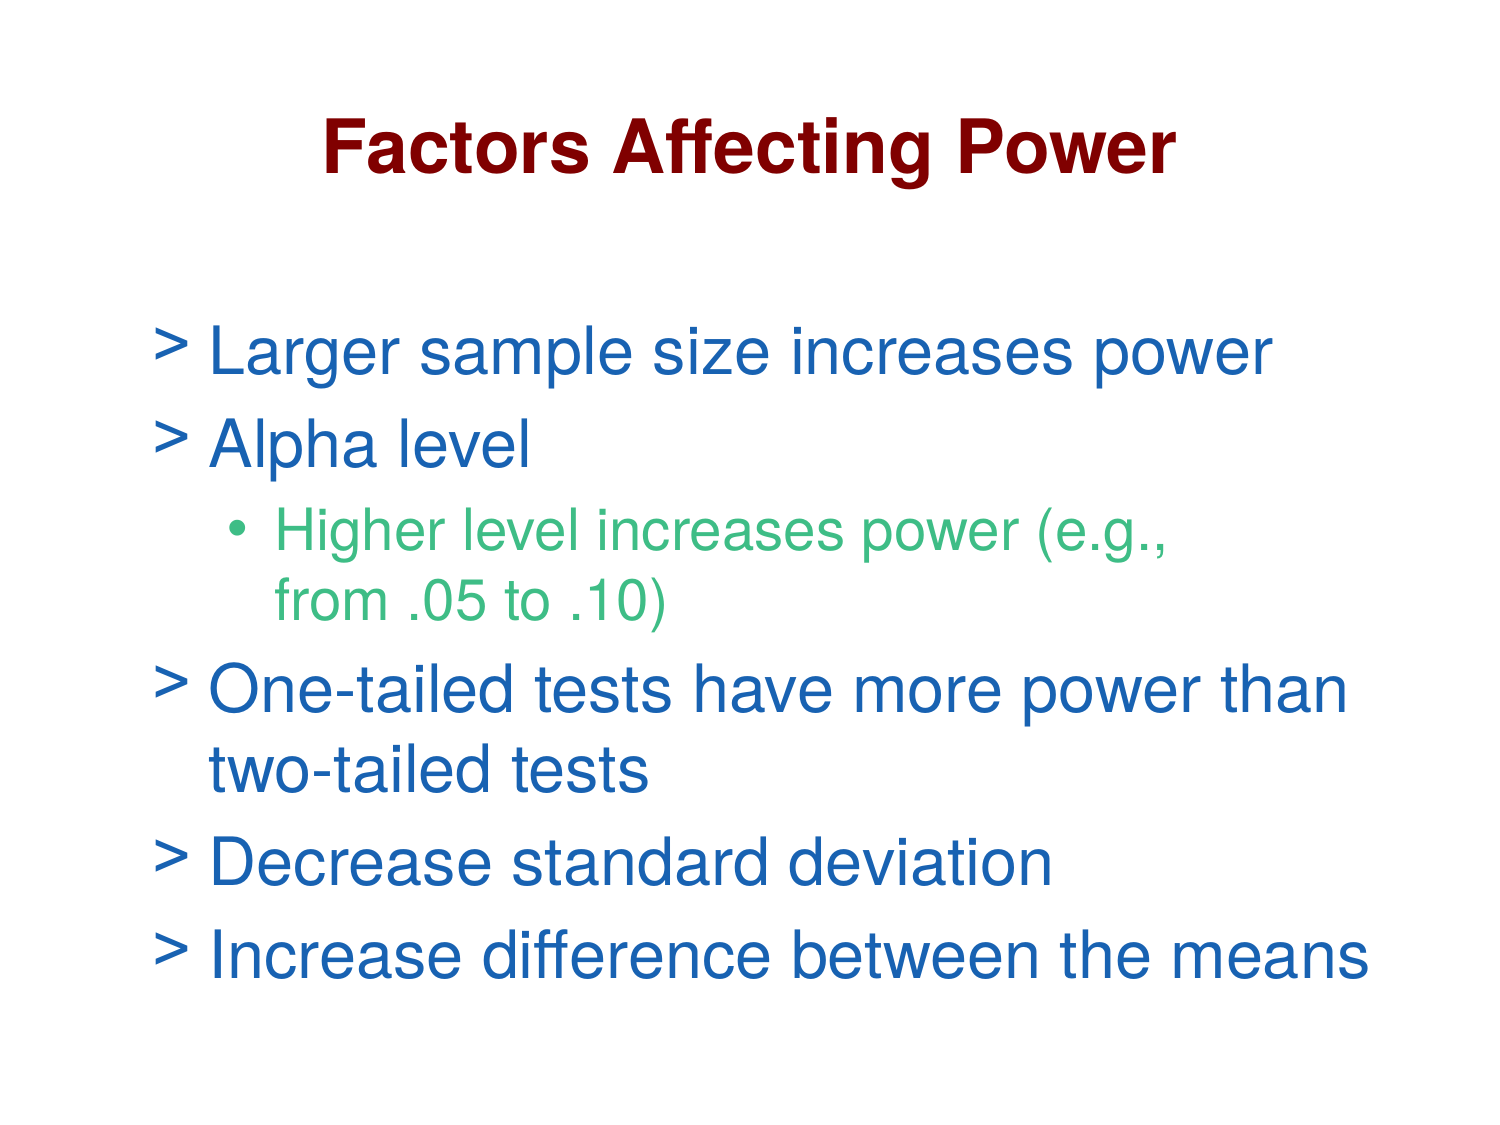

# Factors Affecting Power
Larger sample size increases power
Alpha level
Higher level increases power (e.g., from .05 to .10)
One-tailed tests have more power than two-tailed tests
Decrease standard deviation
Increase difference between the means